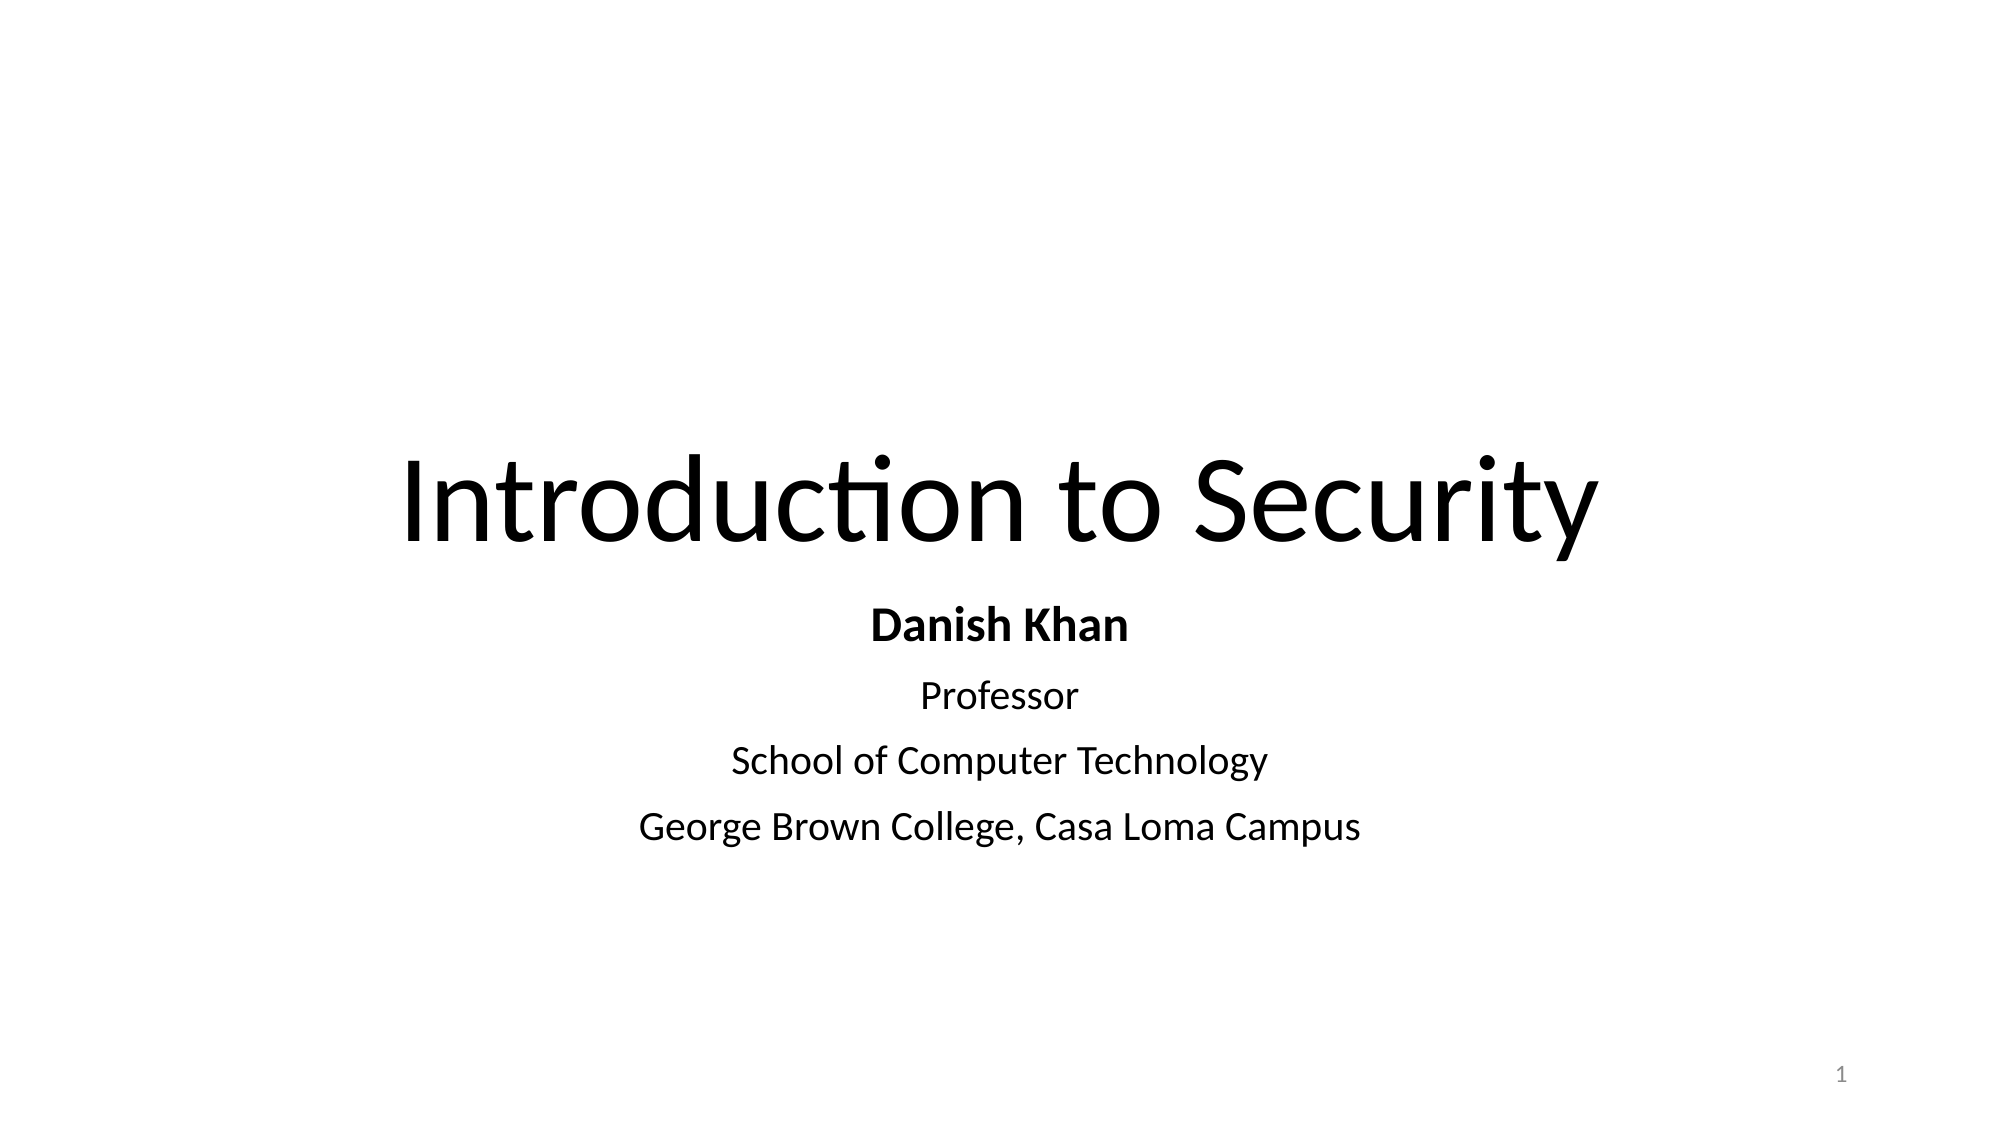

# Introduction to Security
Danish Khan
Professor
School of Computer Technology
George Brown College, Casa Loma Campus
1